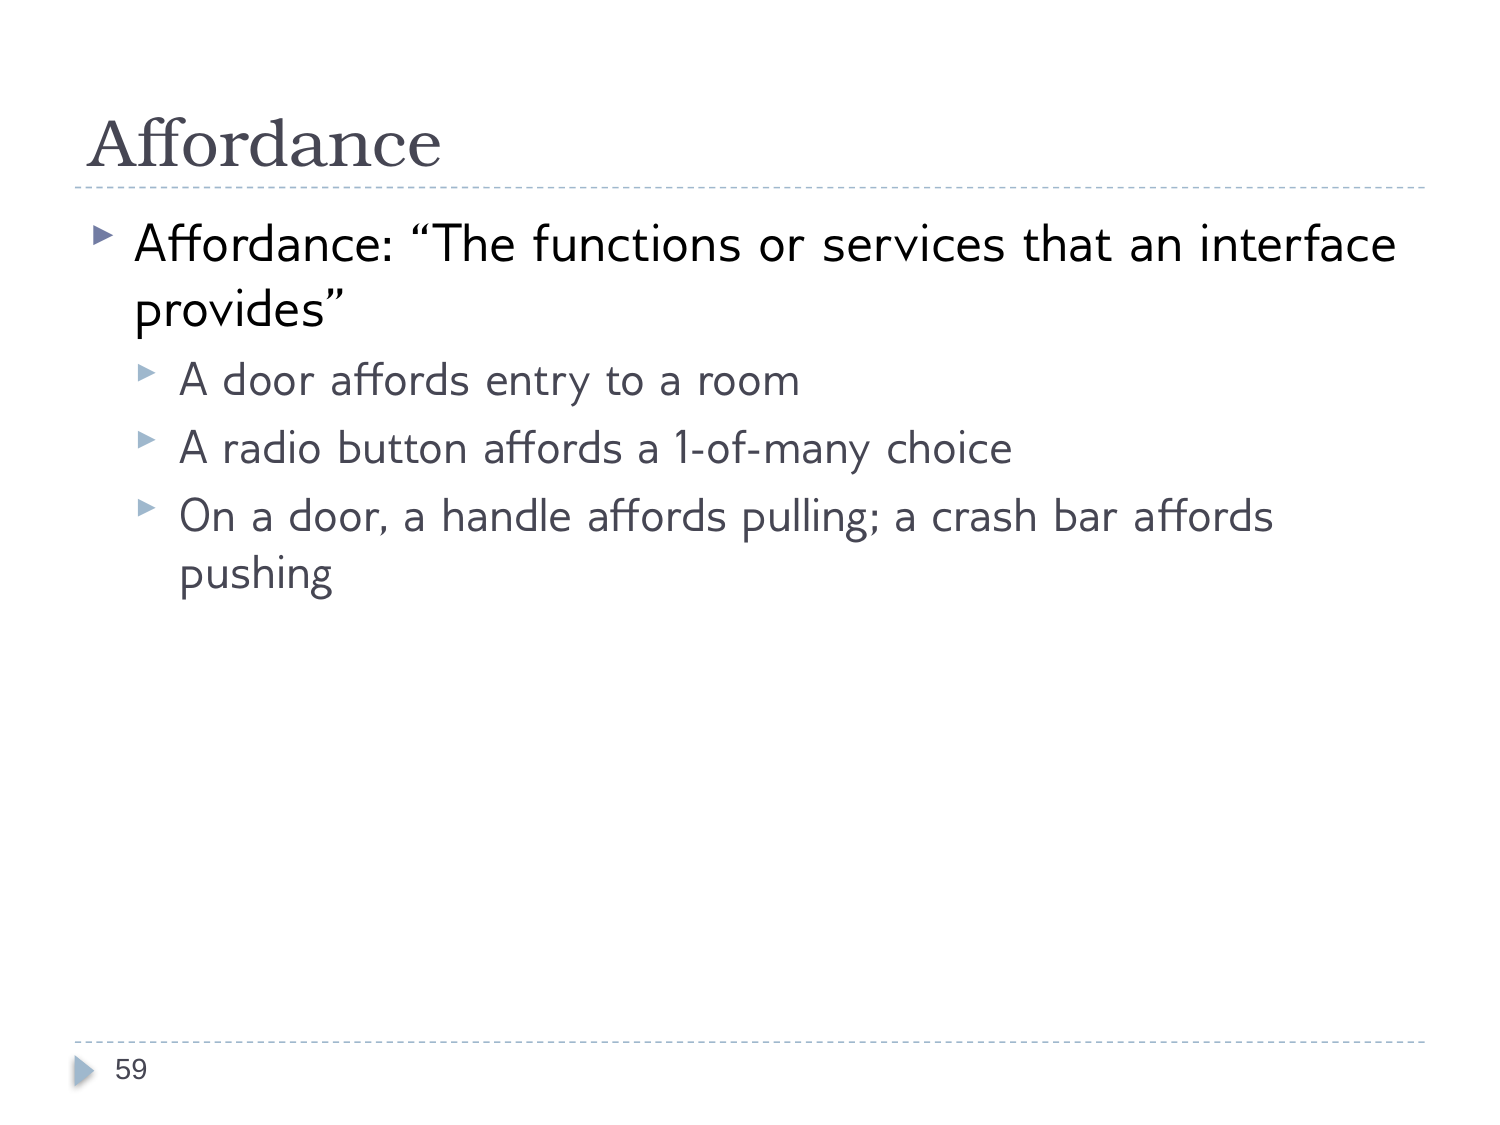

# Affordance
Affordance: “The functions or services that an interface provides”
A door affords entry to a room
A radio button affords a 1-of-many choice
On a door, a handle affords pulling; a crash bar affords pushing
59